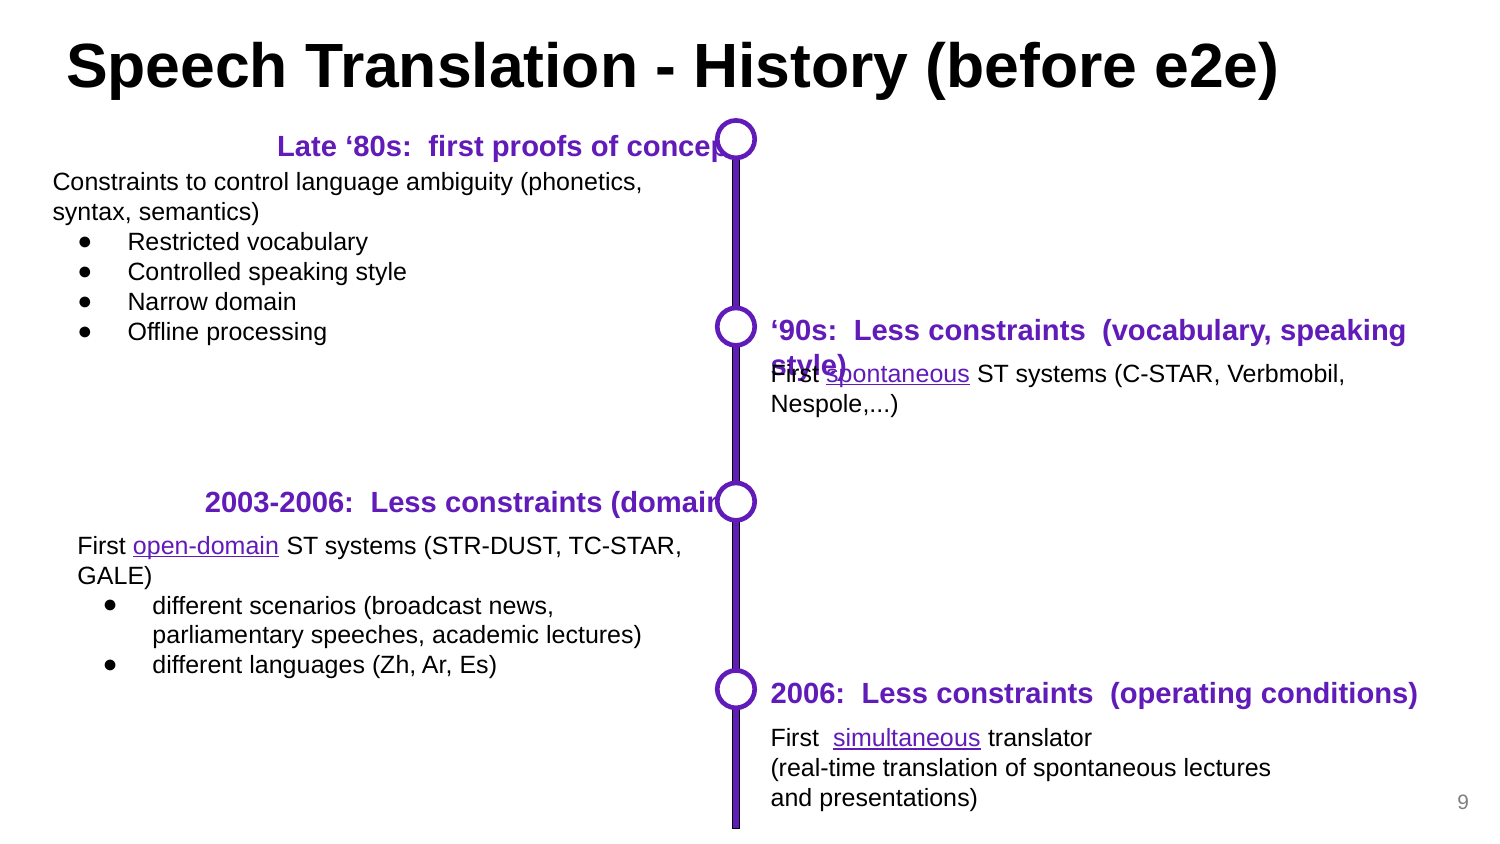

# Speech Translation - History (before e2e)
Late ‘80s:  first proofs of concept

Constraints to control language ambiguity (phonetics, syntax, semantics)
Restricted vocabulary
Controlled speaking style
Narrow domain
Offline processing
‘90s:  Less constraints  (vocabulary, speaking style)

First spontaneous ST systems (C-STAR, Verbmobil, Nespole,...)
2003-2006:  Less constraints (domain)

First open-domain ST systems (STR-DUST, TC-STAR, GALE)
different scenarios (broadcast news, parliamentary speeches, academic lectures)
different languages (Zh, Ar, Es)
2006:  Less constraints  (operating conditions)

First  simultaneous translator
(real-time translation of spontaneous lectures and presentations)
9